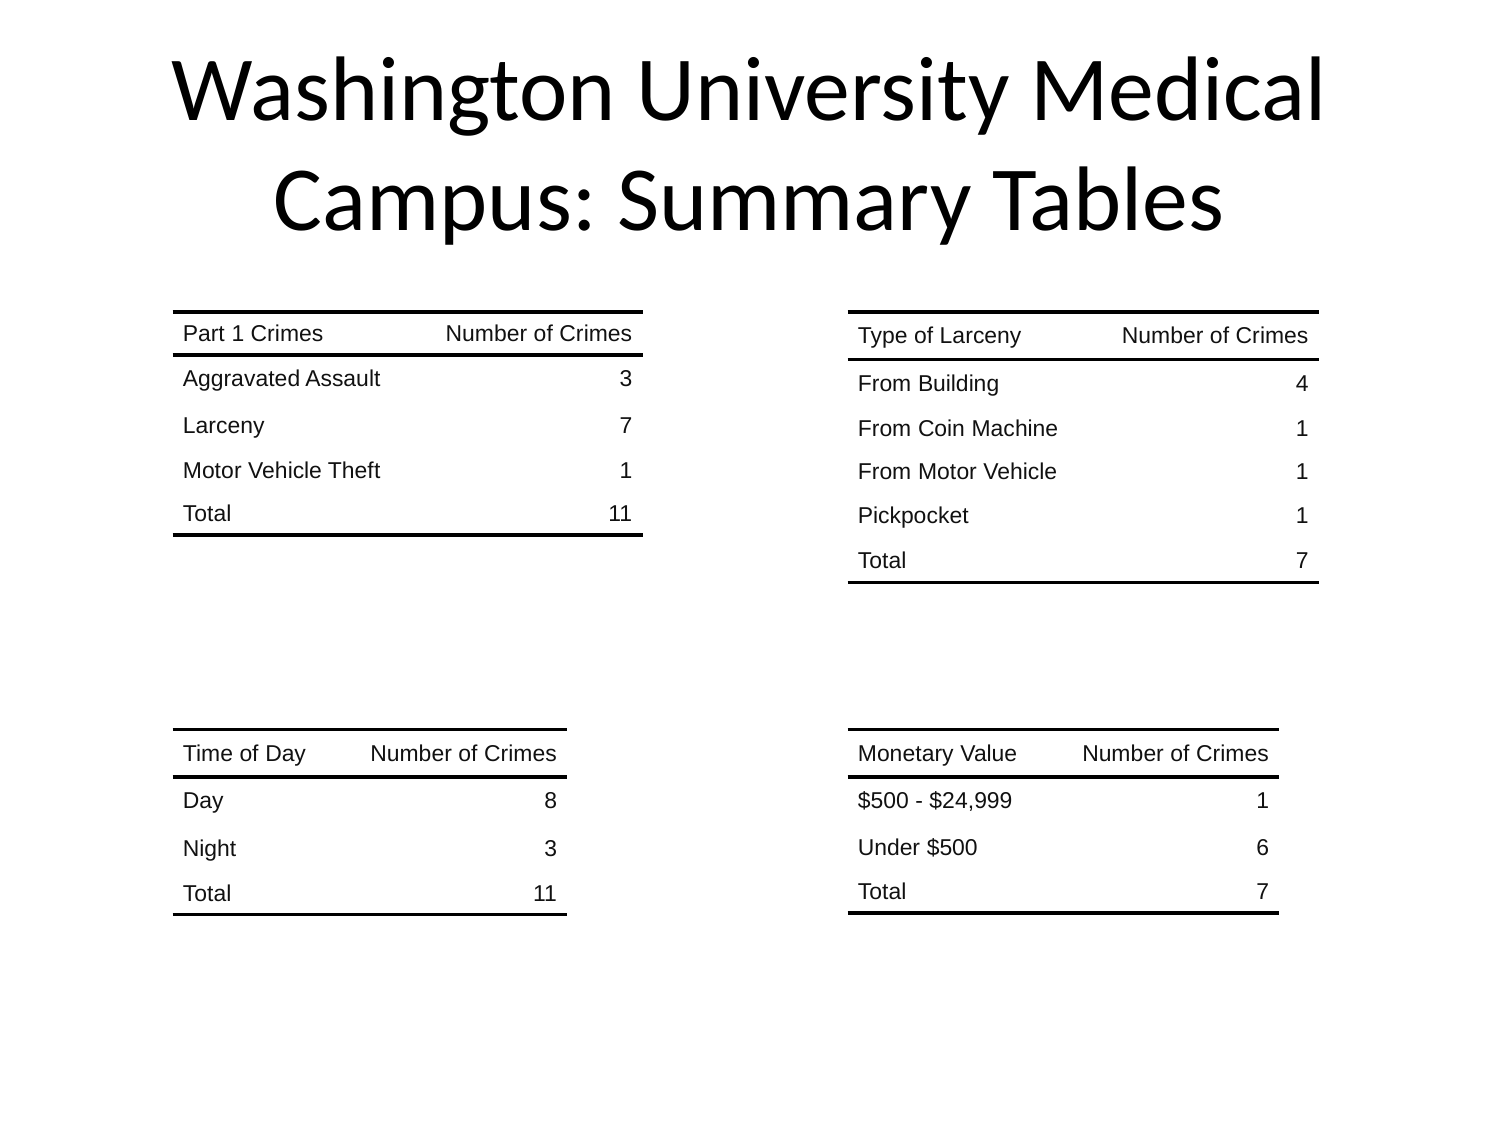

# Washington University Medical Campus: Summary Tables
| Part 1 Crimes | Number of Crimes |
| --- | --- |
| Aggravated Assault | 3 |
| Larceny | 7 |
| Motor Vehicle Theft | 1 |
| Total | 11 |
| Type of Larceny | Number of Crimes |
| --- | --- |
| From Building | 4 |
| From Coin Machine | 1 |
| From Motor Vehicle | 1 |
| Pickpocket | 1 |
| Total | 7 |
| Time of Day | Number of Crimes |
| --- | --- |
| Day | 8 |
| Night | 3 |
| Total | 11 |
| Monetary Value | Number of Crimes |
| --- | --- |
| $500 - $24,999 | 1 |
| Under $500 | 6 |
| Total | 7 |